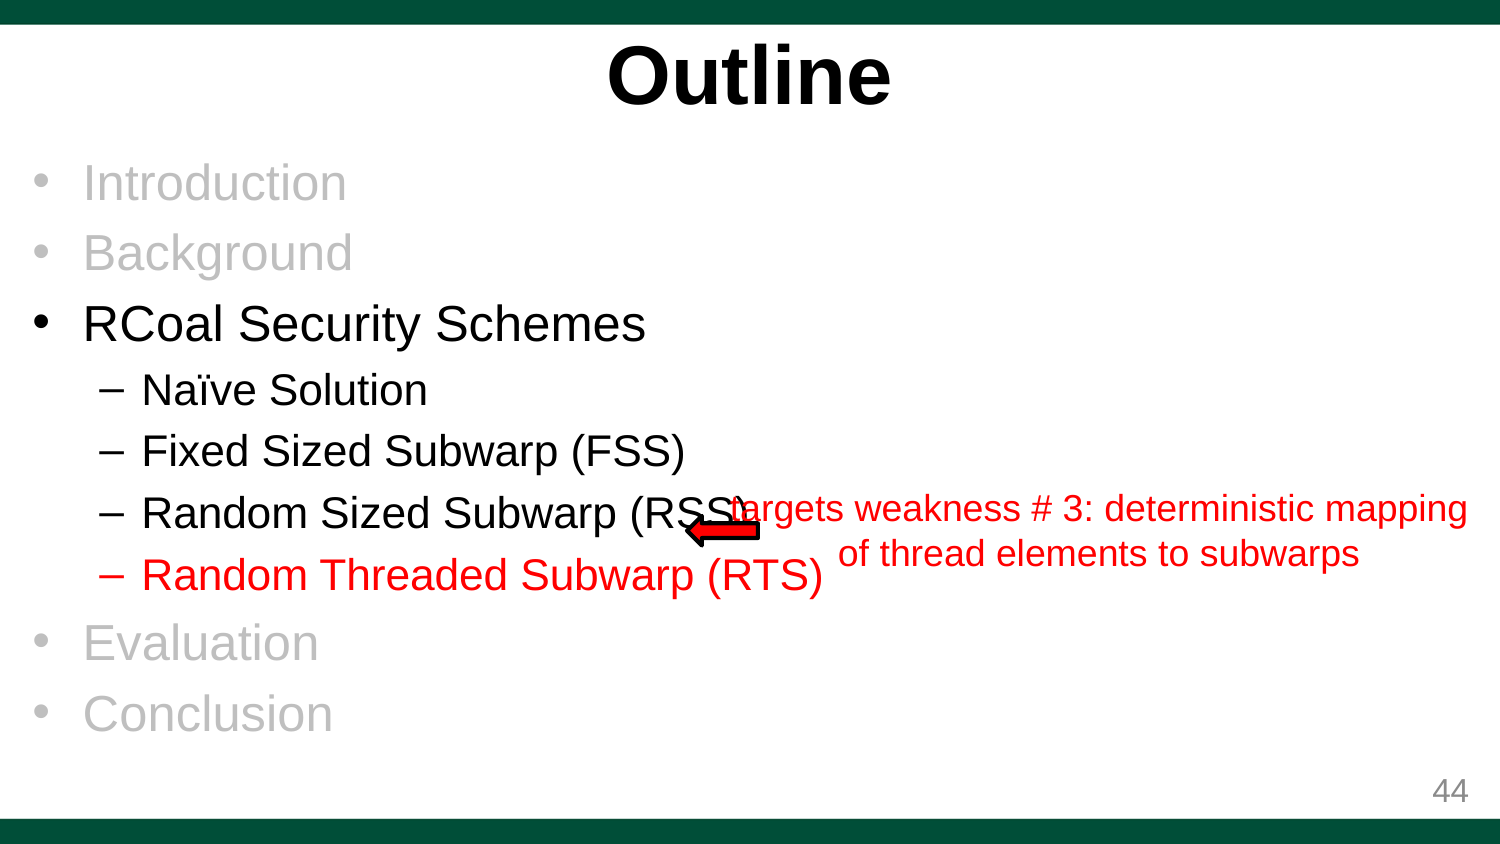

# Outline
Introduction
Background
RCoal Security Schemes
Naïve Solution
Fixed Sized Subwarp (FSS)
Random Sized Subwarp (RSS)
Random Threaded Subwarp (RTS)
Evaluation
Conclusion
targets weakness # 3: deterministic mapping
of thread elements to subwarps

44